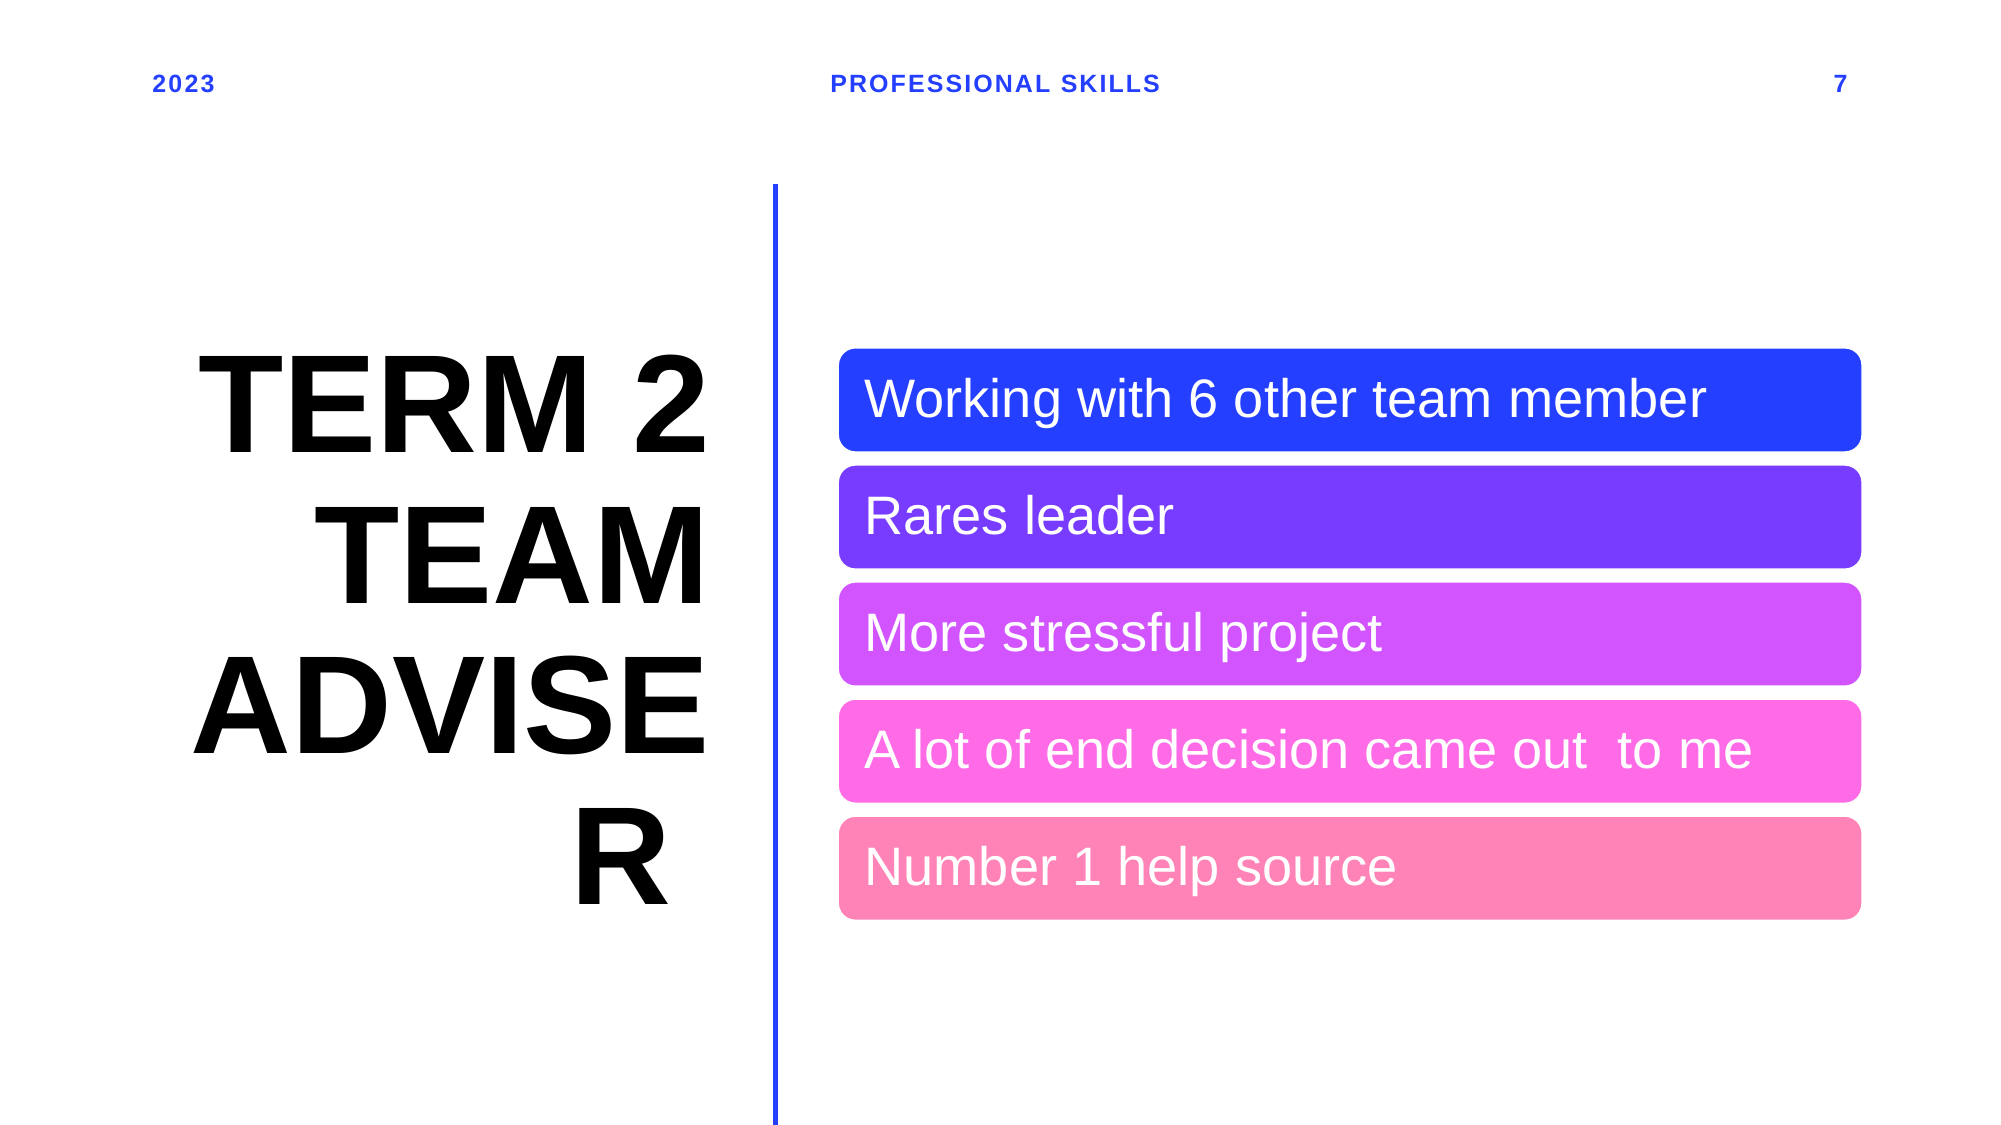

2023
Professional Skills
7
# Term 2 team adviser
Working with 6 other team member
Rares leader
More stressful project
A lot of end decision came out  to me
Number 1 help source